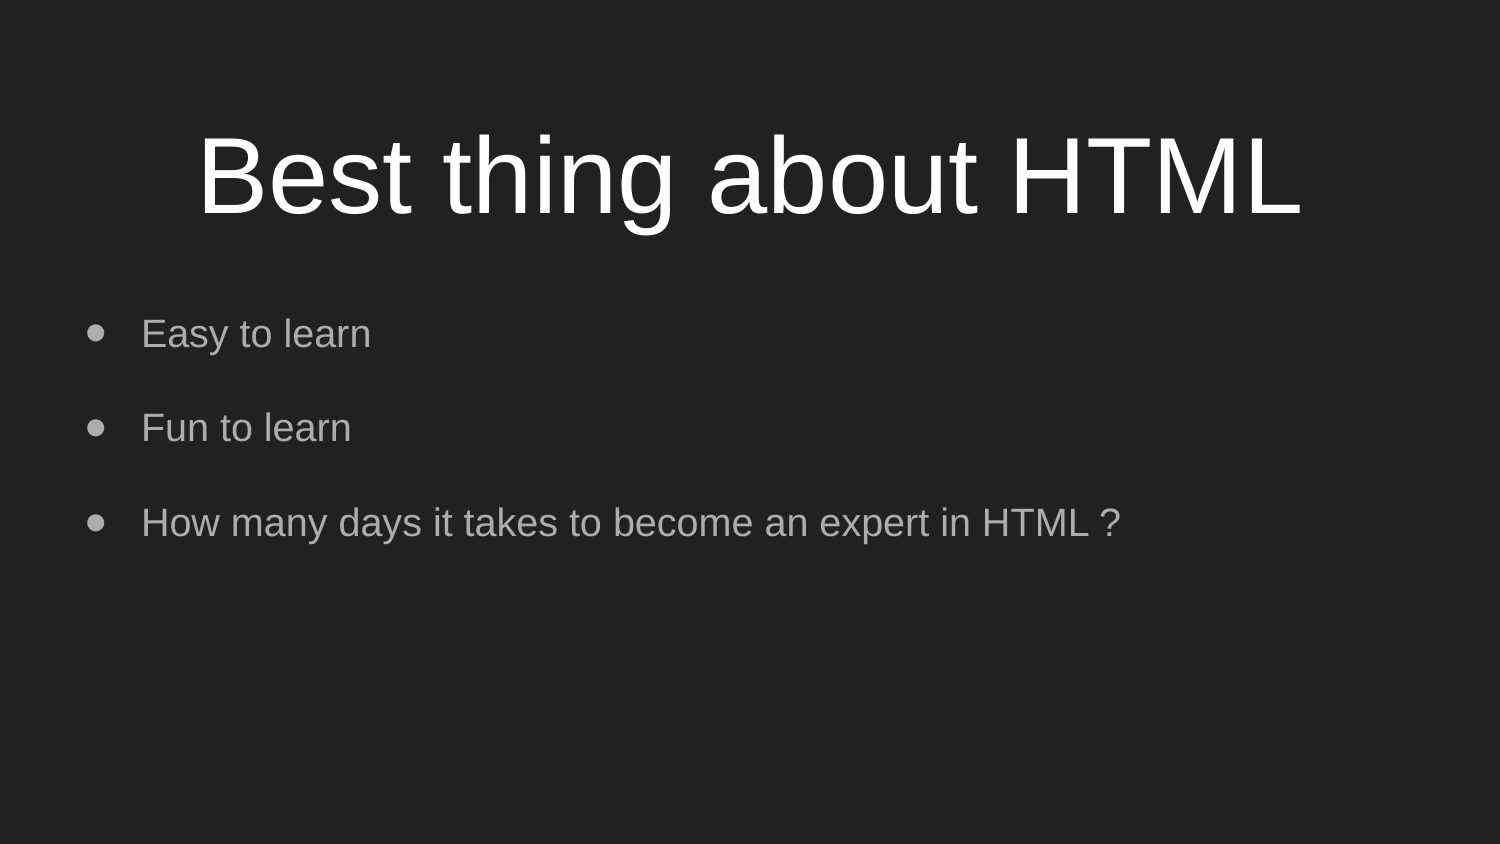

# Best thing about HTML
Easy to learn

Fun to learn

How many days it takes to become an expert in HTML ?